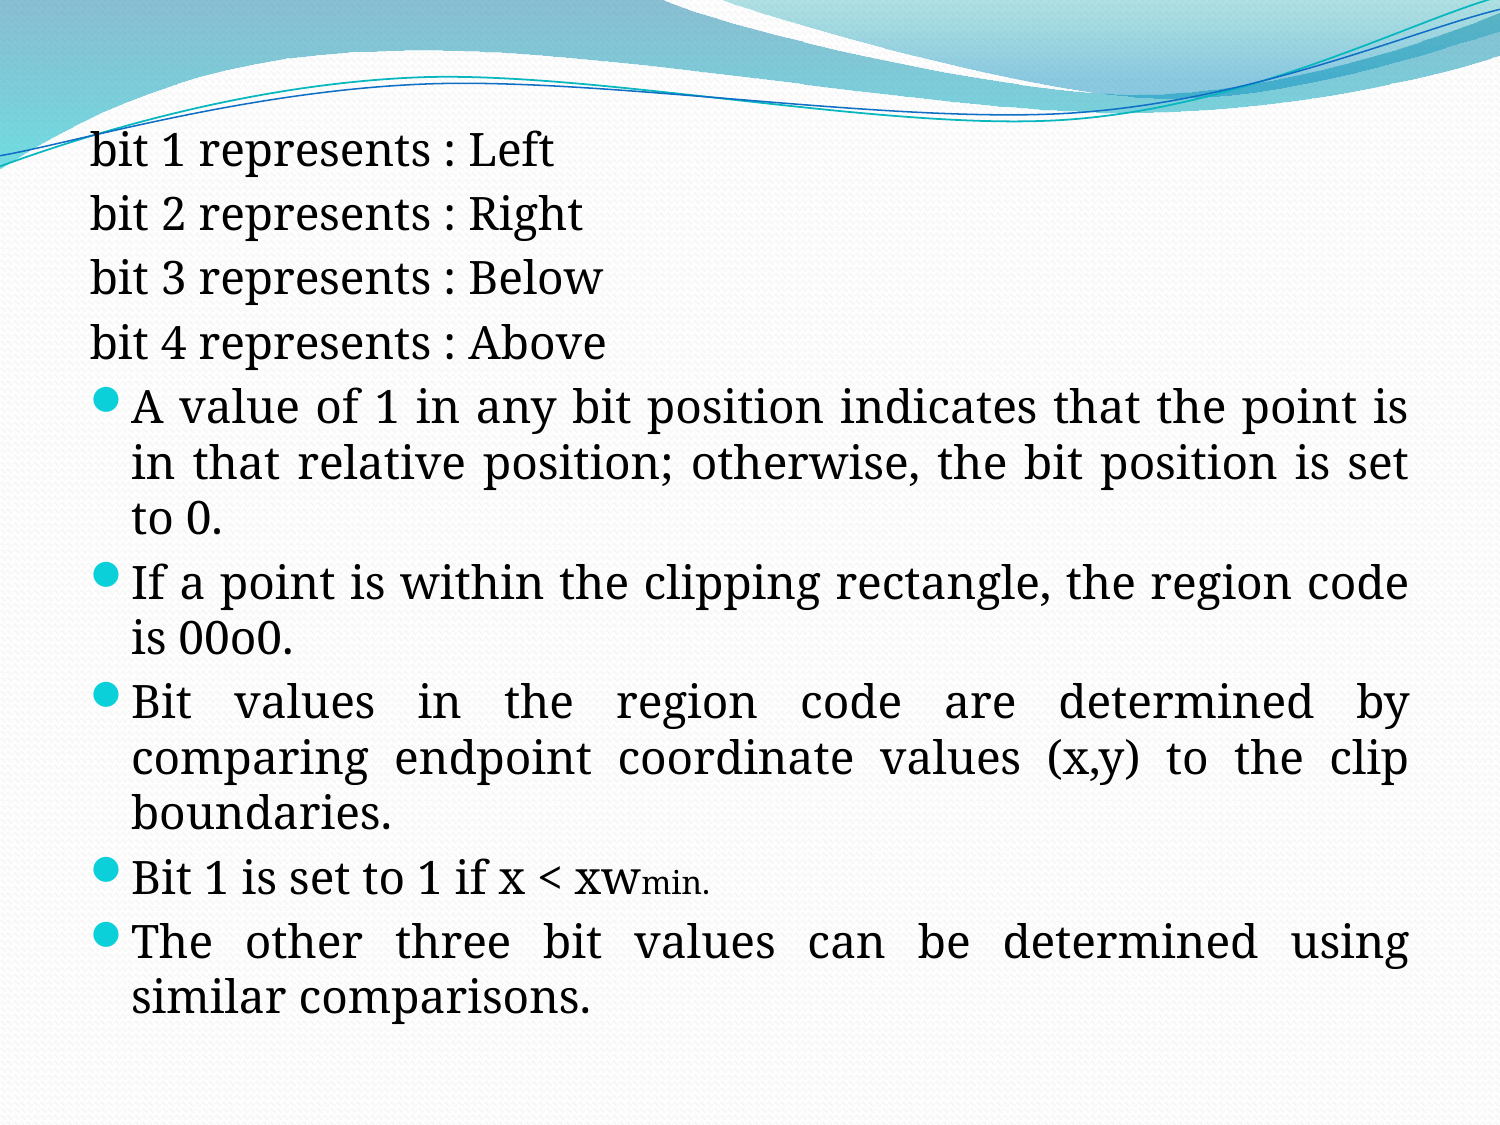

bit 1 represents : Left
bit 2 represents : Right
bit 3 represents : Below
bit 4 represents : Above
A value of 1 in any bit position indicates that the point is in that relative position; otherwise, the bit position is set to 0.
If a point is within the clipping rectangle, the region code is 00o0.
Bit values in the region code are determined by comparing endpoint coordinate values (x,y) to the clip boundaries.
Bit 1 is set to 1 if x < xwmin.
The other three bit values can be determined using similar comparisons.